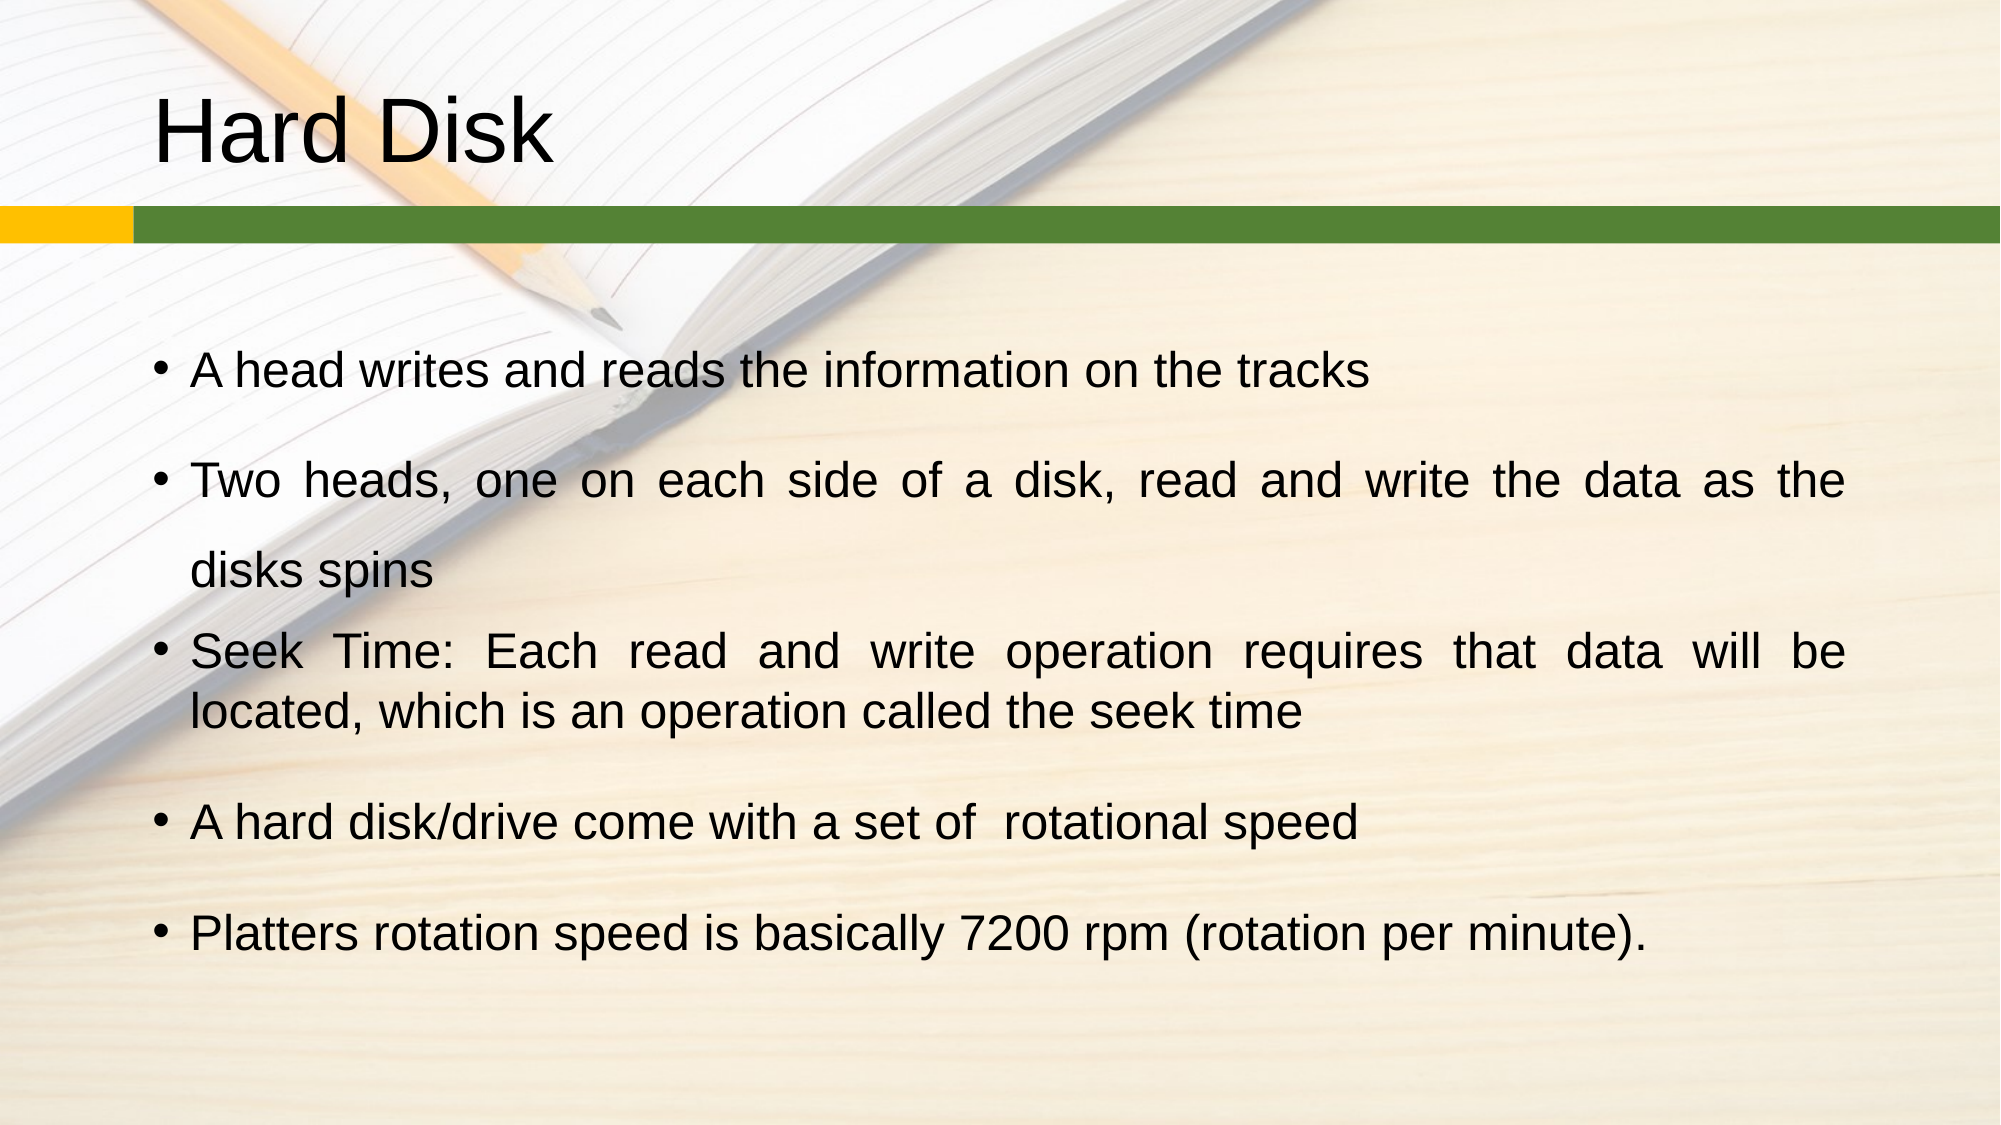

# Hard Disk
A head writes and reads the information on the tracks
Two heads, one on each side of a disk, read and write the data as the disks spins
Seek Time: Each read and write operation requires that data will be located, which is an operation called the seek time
A hard disk/drive come with a set of  rotational speed
Platters rotation speed is basically 7200 rpm (rotation per minute).